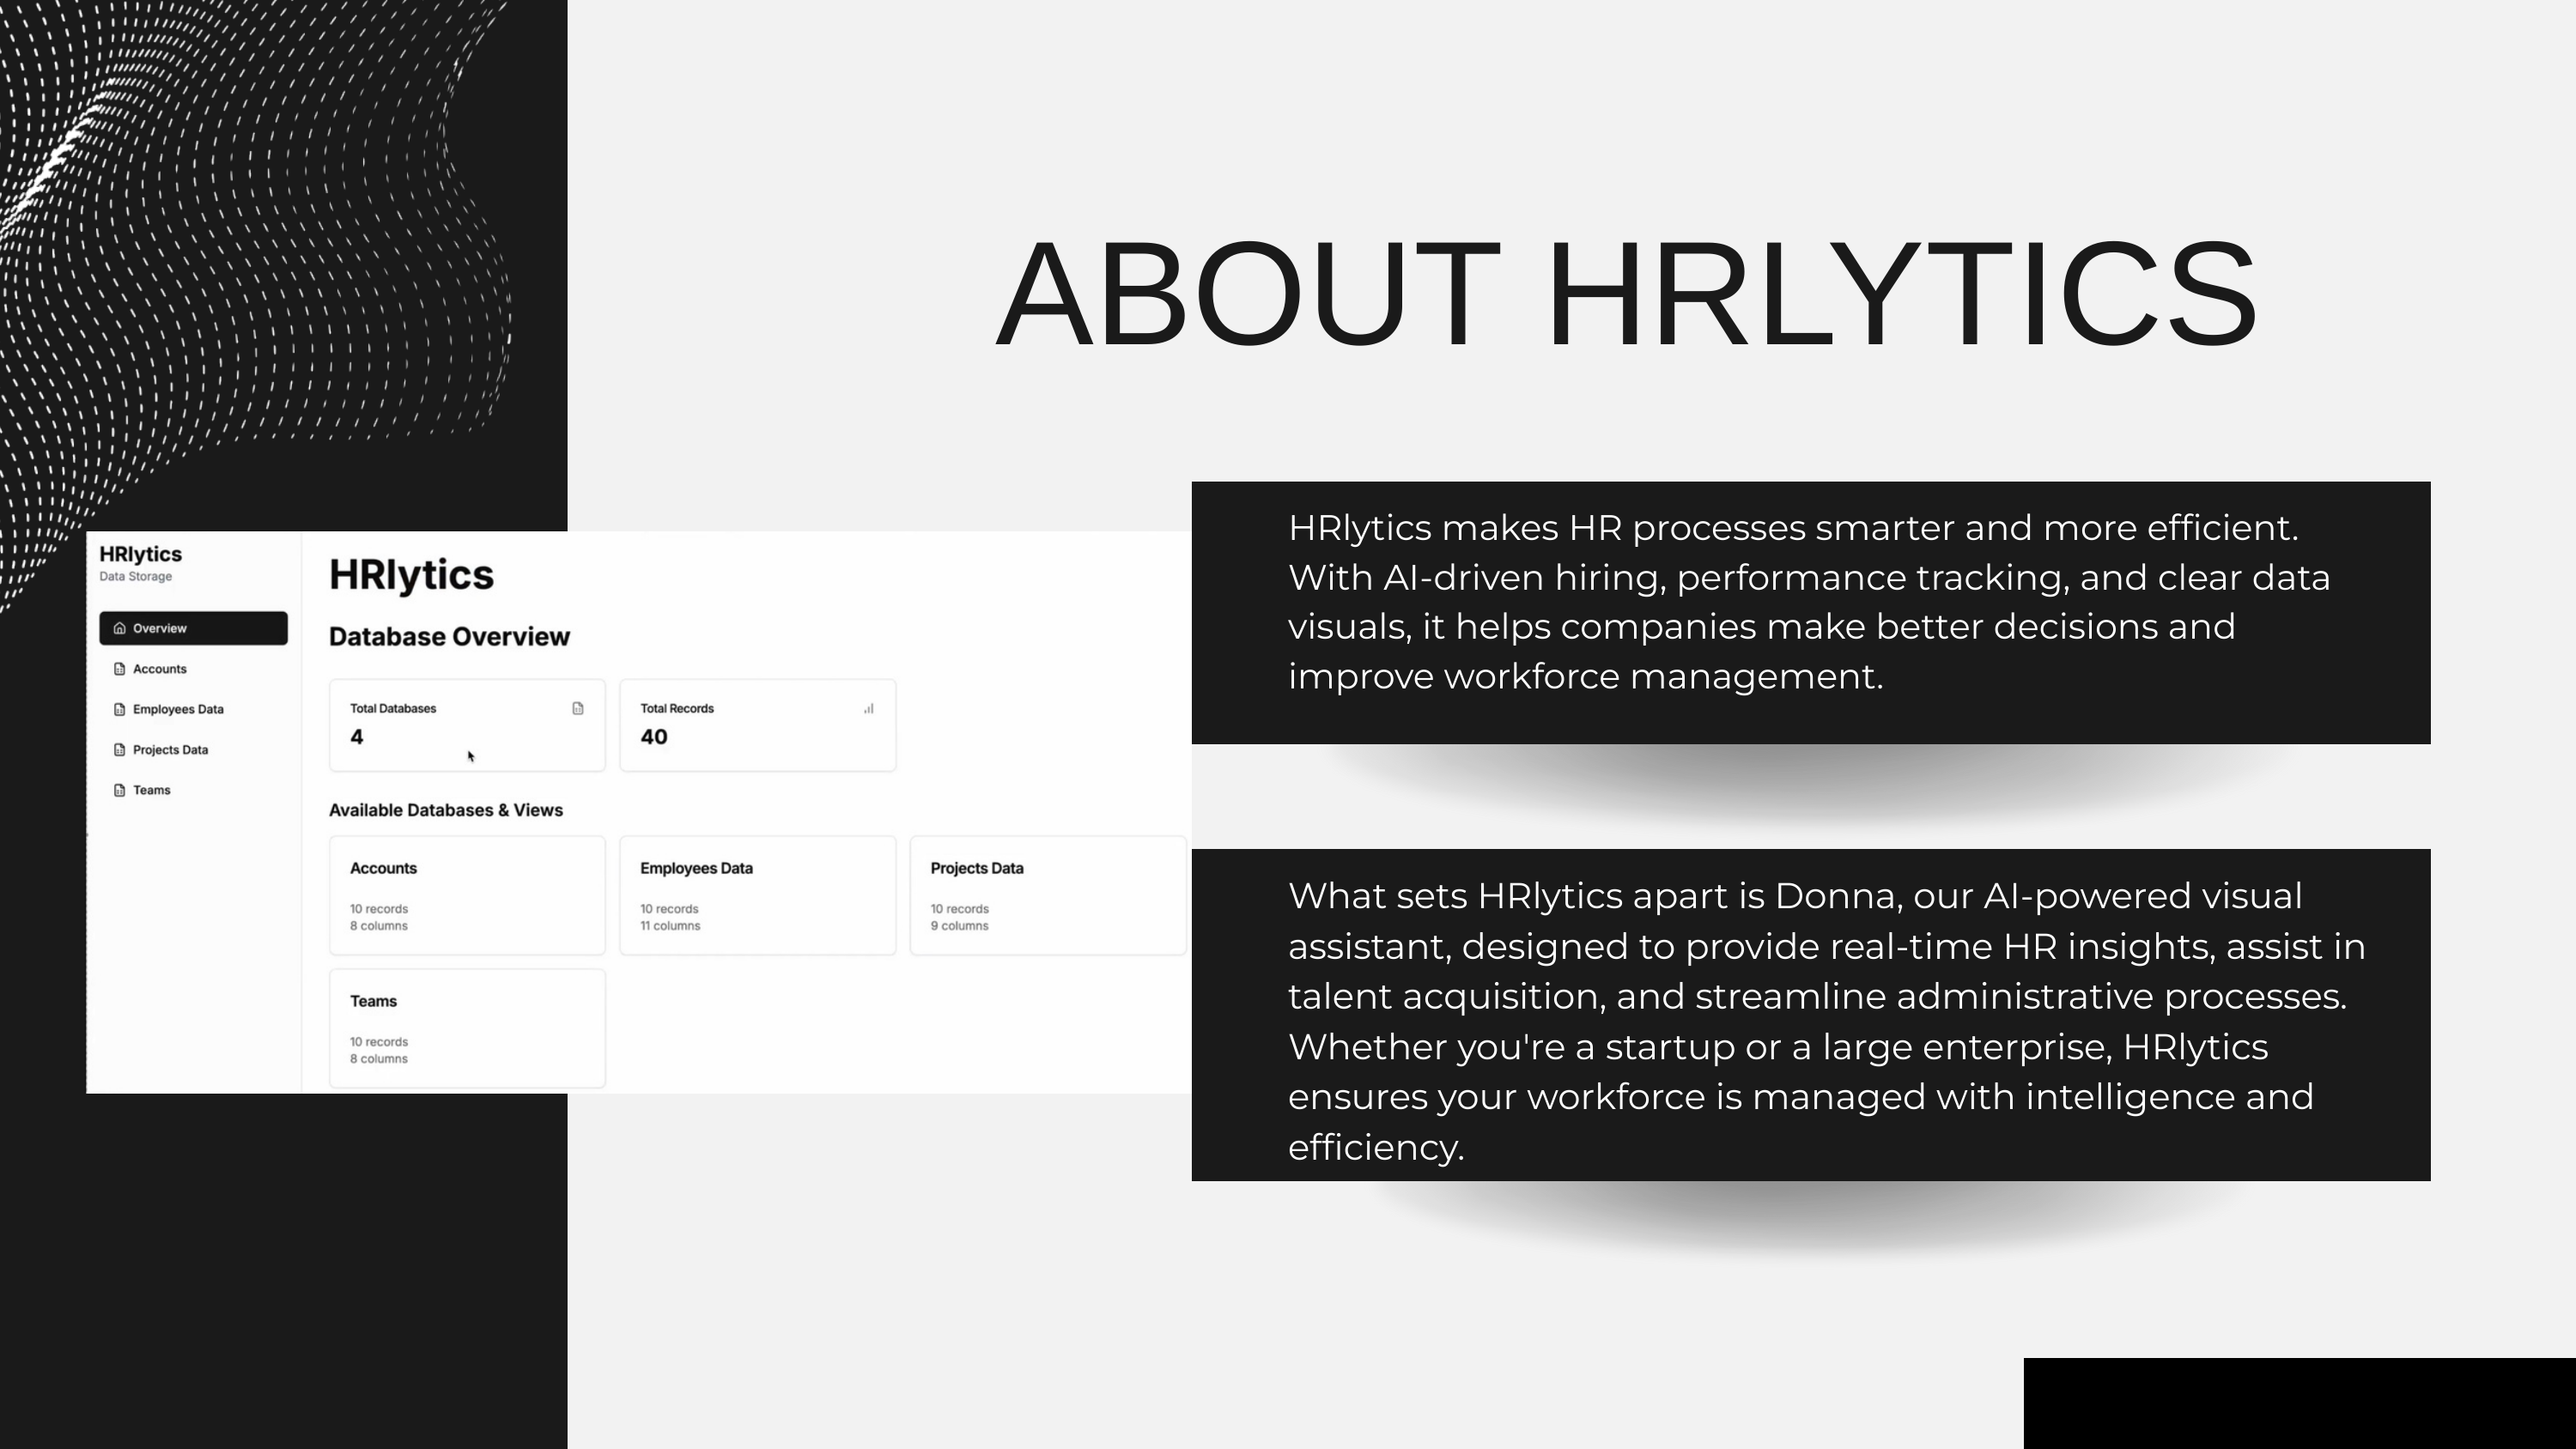

ABOUT HRLYTICS

HRlytics makes HR processes smarter and more efficient. With AI-driven hiring, performance tracking, and clear data visuals, it helps companies make better decisions and improve workforce management.

What sets HRlytics apart is Donna, our AI-powered visual assistant, designed to provide real-time HR insights, assist in talent acquisition, and streamline administrative processes. Whether you're a startup or a large enterprise, HRlytics ensures your workforce is managed with intelligence and efficiency.

01